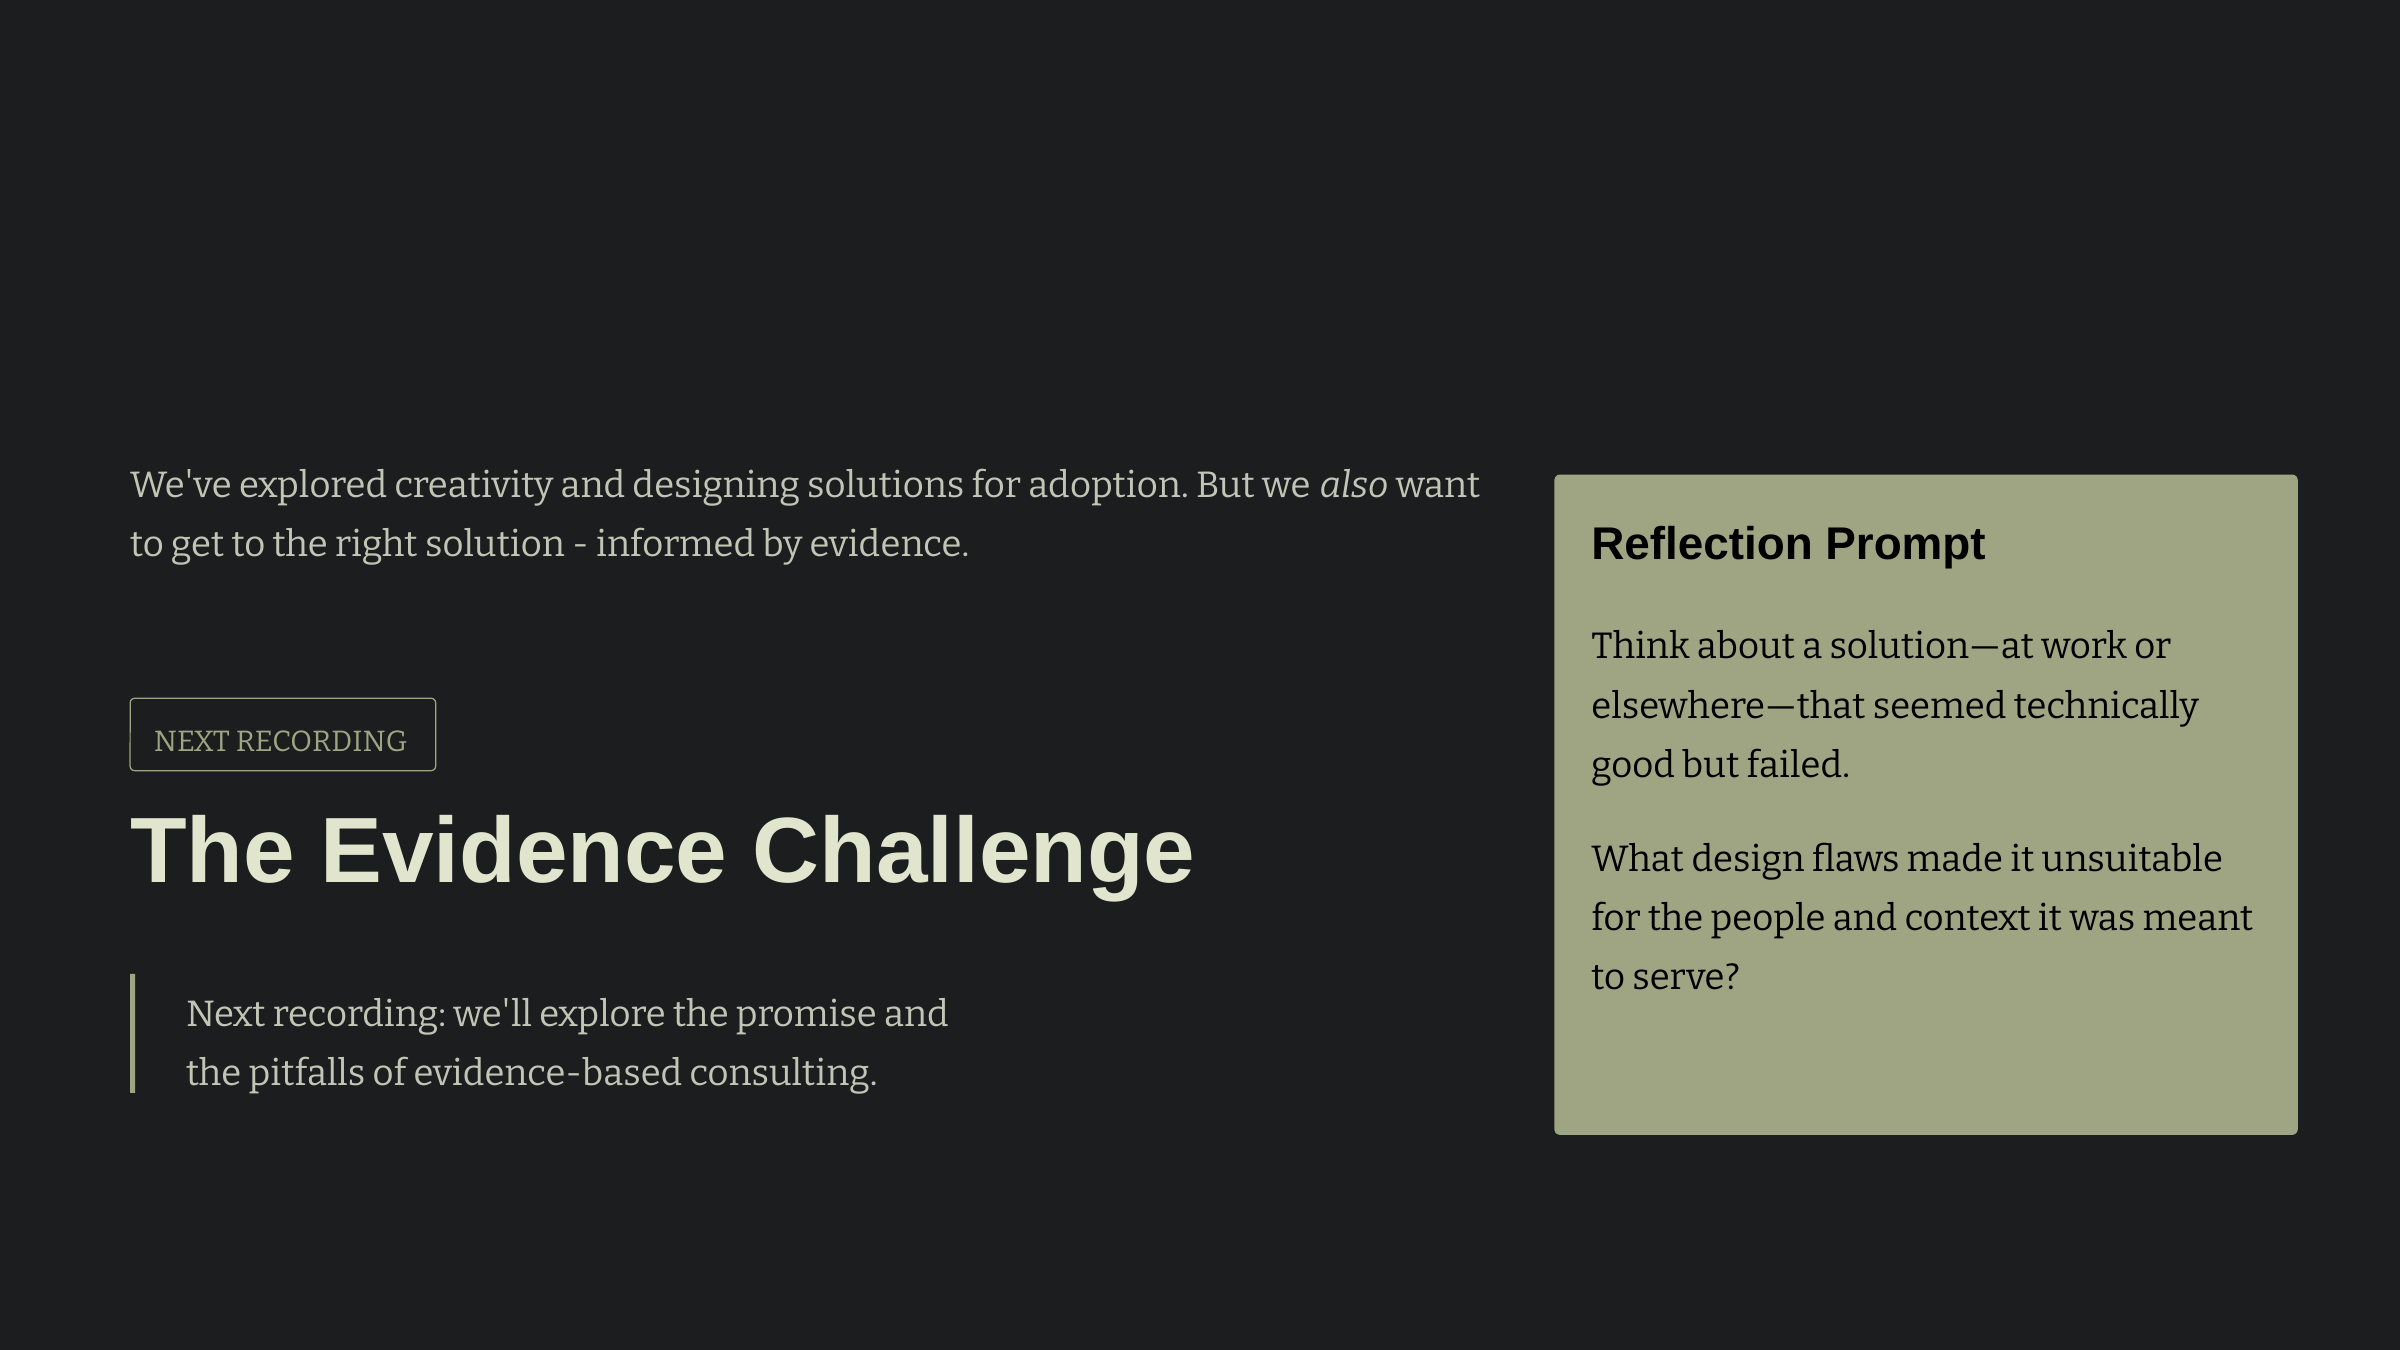

We've explored creativity and designing solutions for adoption. But we also want to get to the right solution - informed by evidence.

Reflection Prompt
Think about a solution—at work or elsewhere—that seemed technically good but failed.

NEXT RECORDING
The Evidence Challenge
What design flaws made it unsuitable for the people and context it was meant to serve?

Next recording: we'll explore the promise and
the pitfalls of evidence-based consulting.